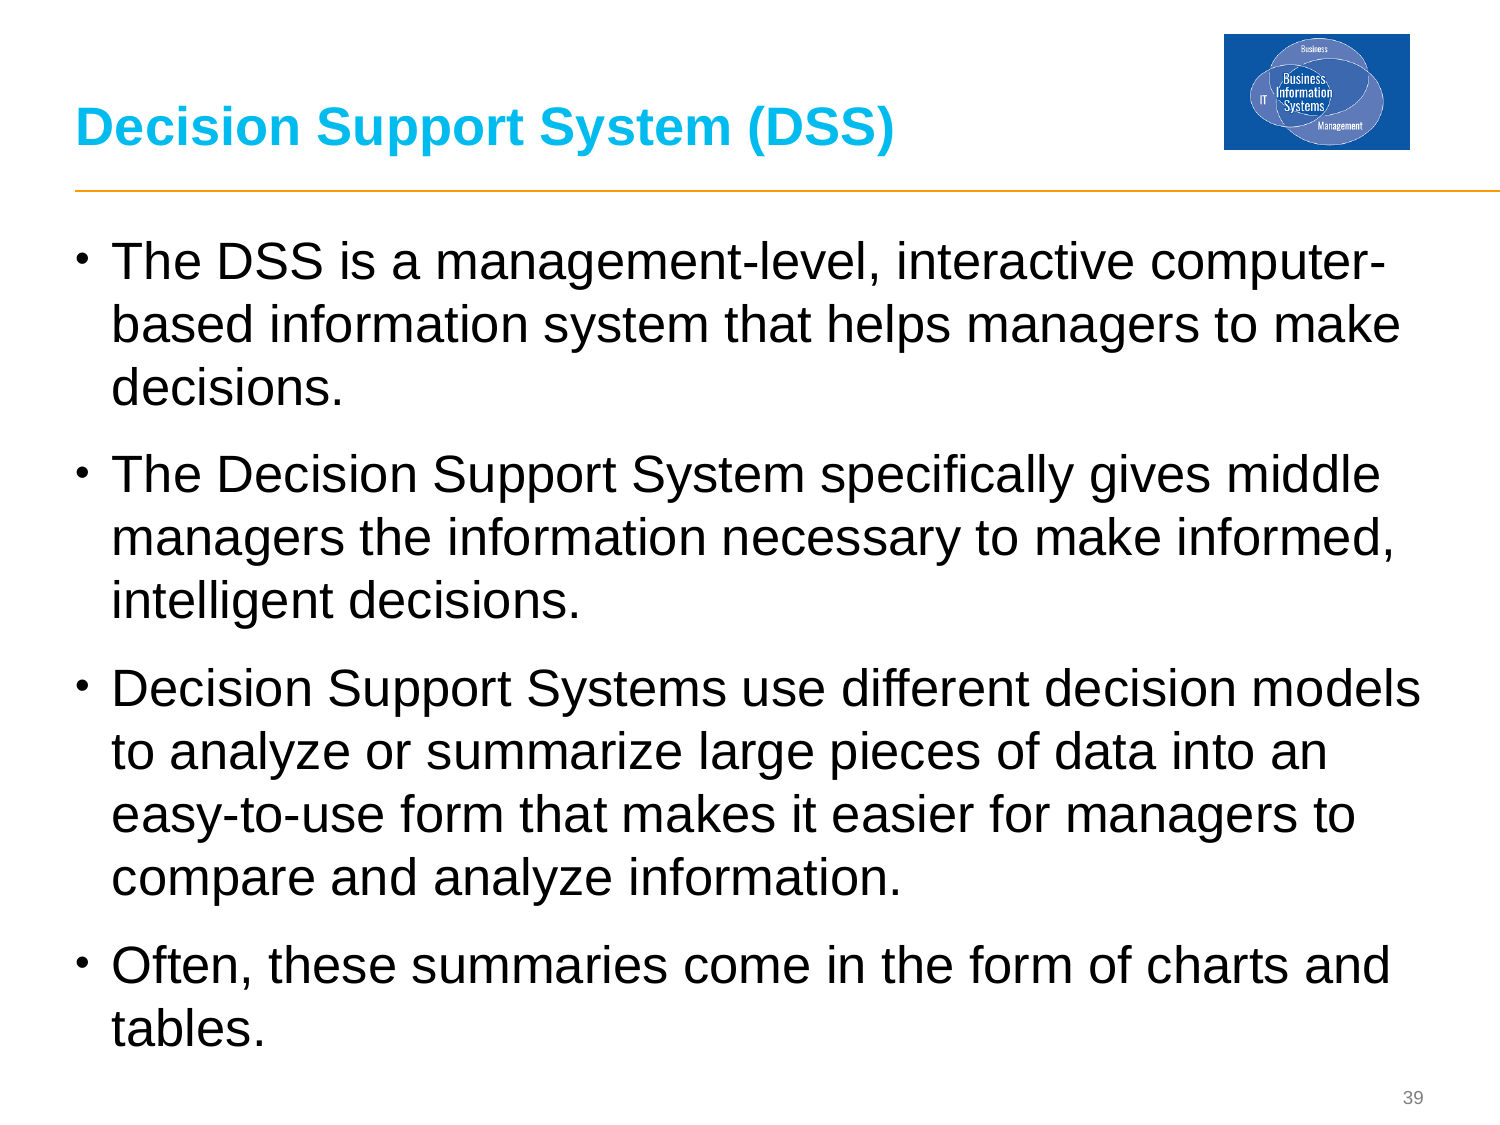

# Decision Support System (DSS)
The DSS is a management-level, interactive computer-based information system that helps managers to make decisions.
The Decision Support System specifically gives middle managers the information necessary to make informed, intelligent decisions.
Decision Support Systems use different decision models to analyze or summarize large pieces of data into an easy-to-use form that makes it easier for managers to compare and analyze information.
Often, these summaries come in the form of charts and tables.